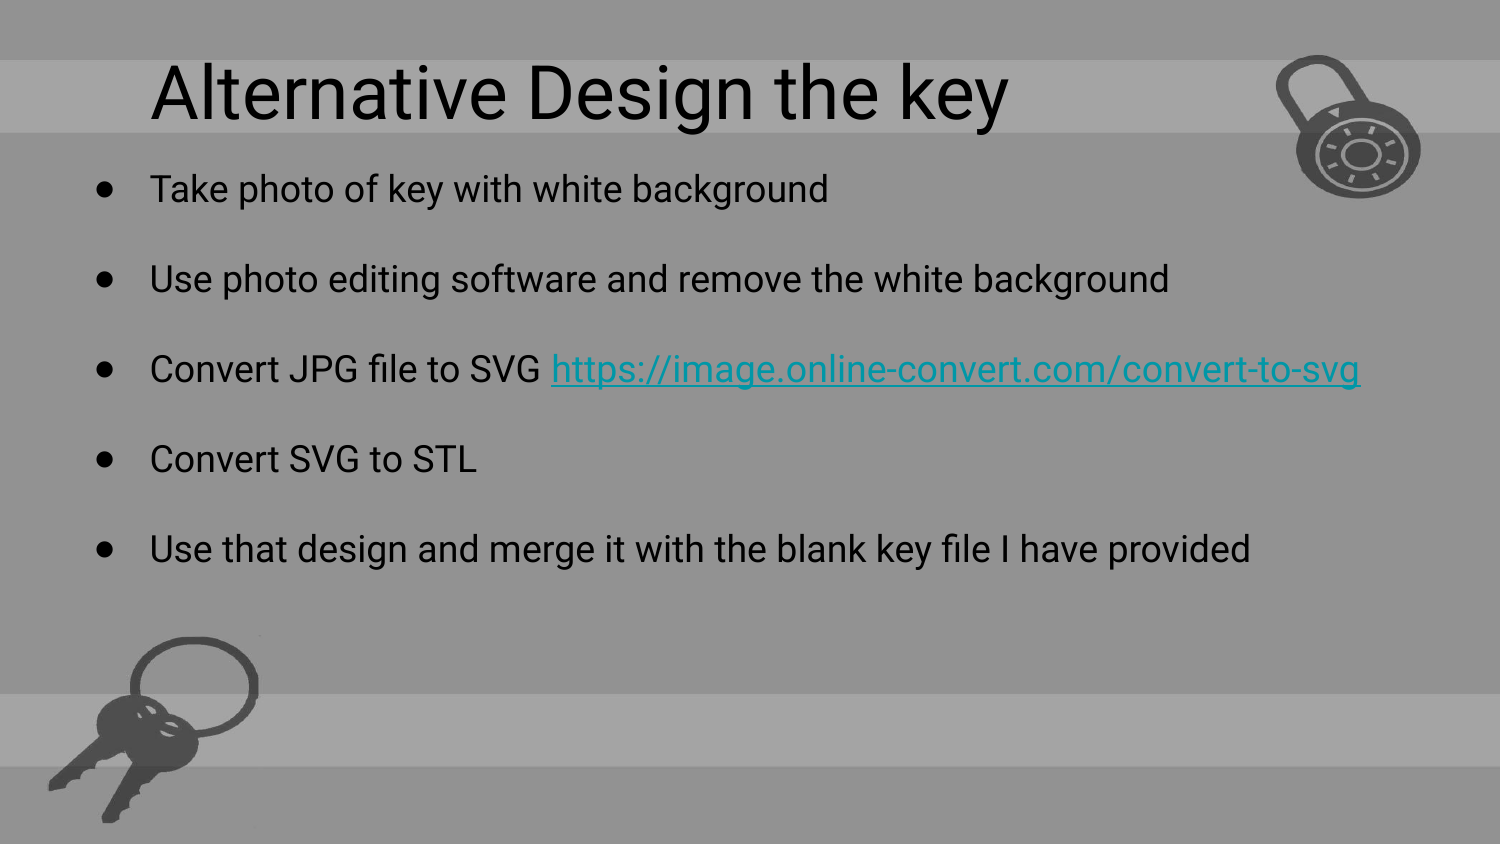

Alternative Design the key
Take photo of key with white background

Use photo editing software and remove the white background

Convert JPG file to SVG https://image.online-convert.com/convert-to-svg

Convert SVG to STL

Use that design and merge it with the blank key file I have provided